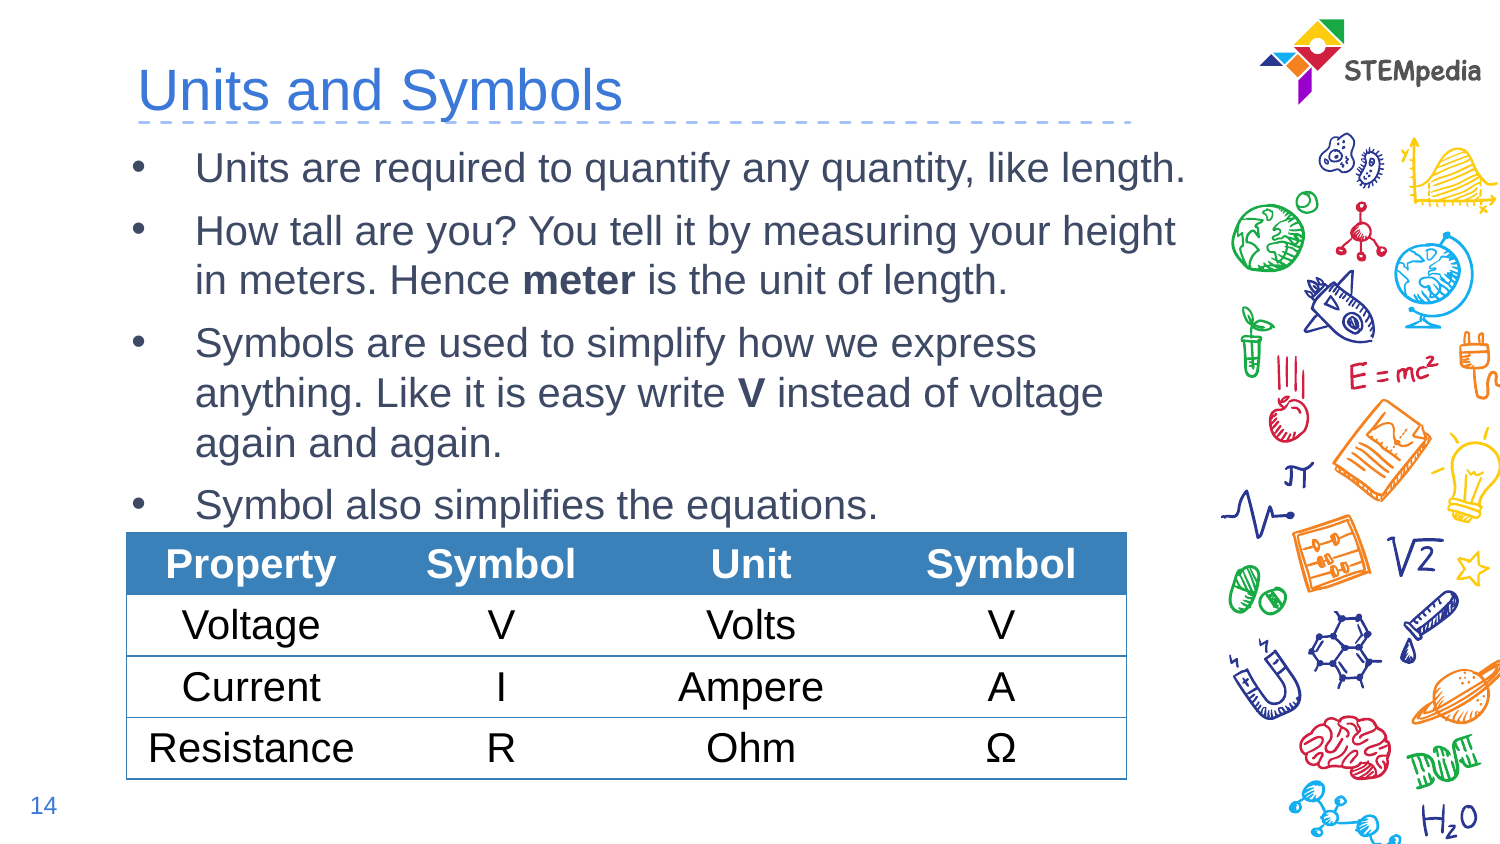

# Units and Symbols
Units are required to quantify any quantity, like length.
How tall are you? You tell it by measuring your height in meters. Hence meter is the unit of length.
Symbols are used to simplify how we express anything. Like it is easy write V instead of voltage again and again.
Symbol also simplifies the equations.
| Property | Symbol | Unit | Symbol |
| --- | --- | --- | --- |
| Voltage | V | Volts | V |
| Current | I | Ampere | A |
| Resistance | R | Ohm | Ω |
14